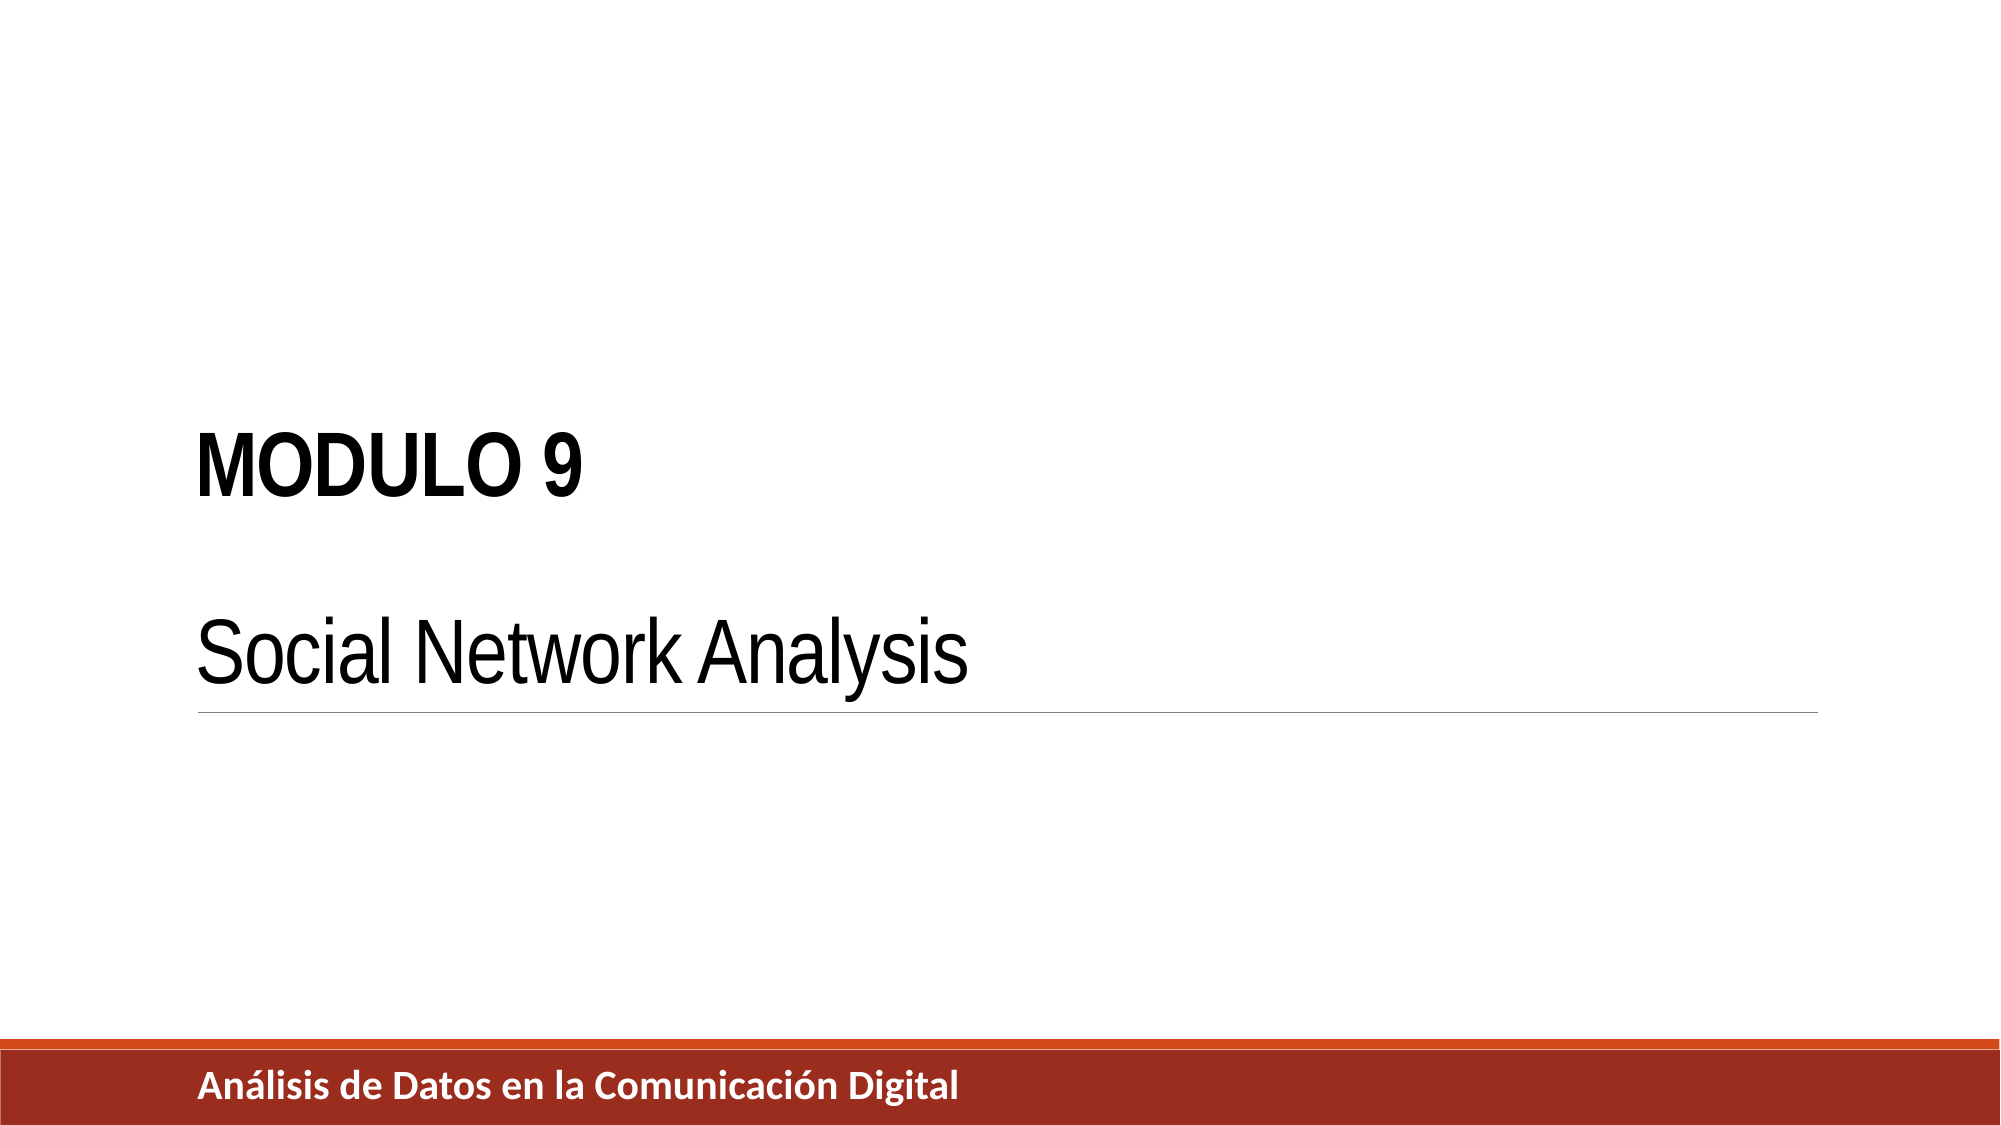

# MODULO 9 Social Network Analysis
Análisis de Datos en la Comunicación Digital